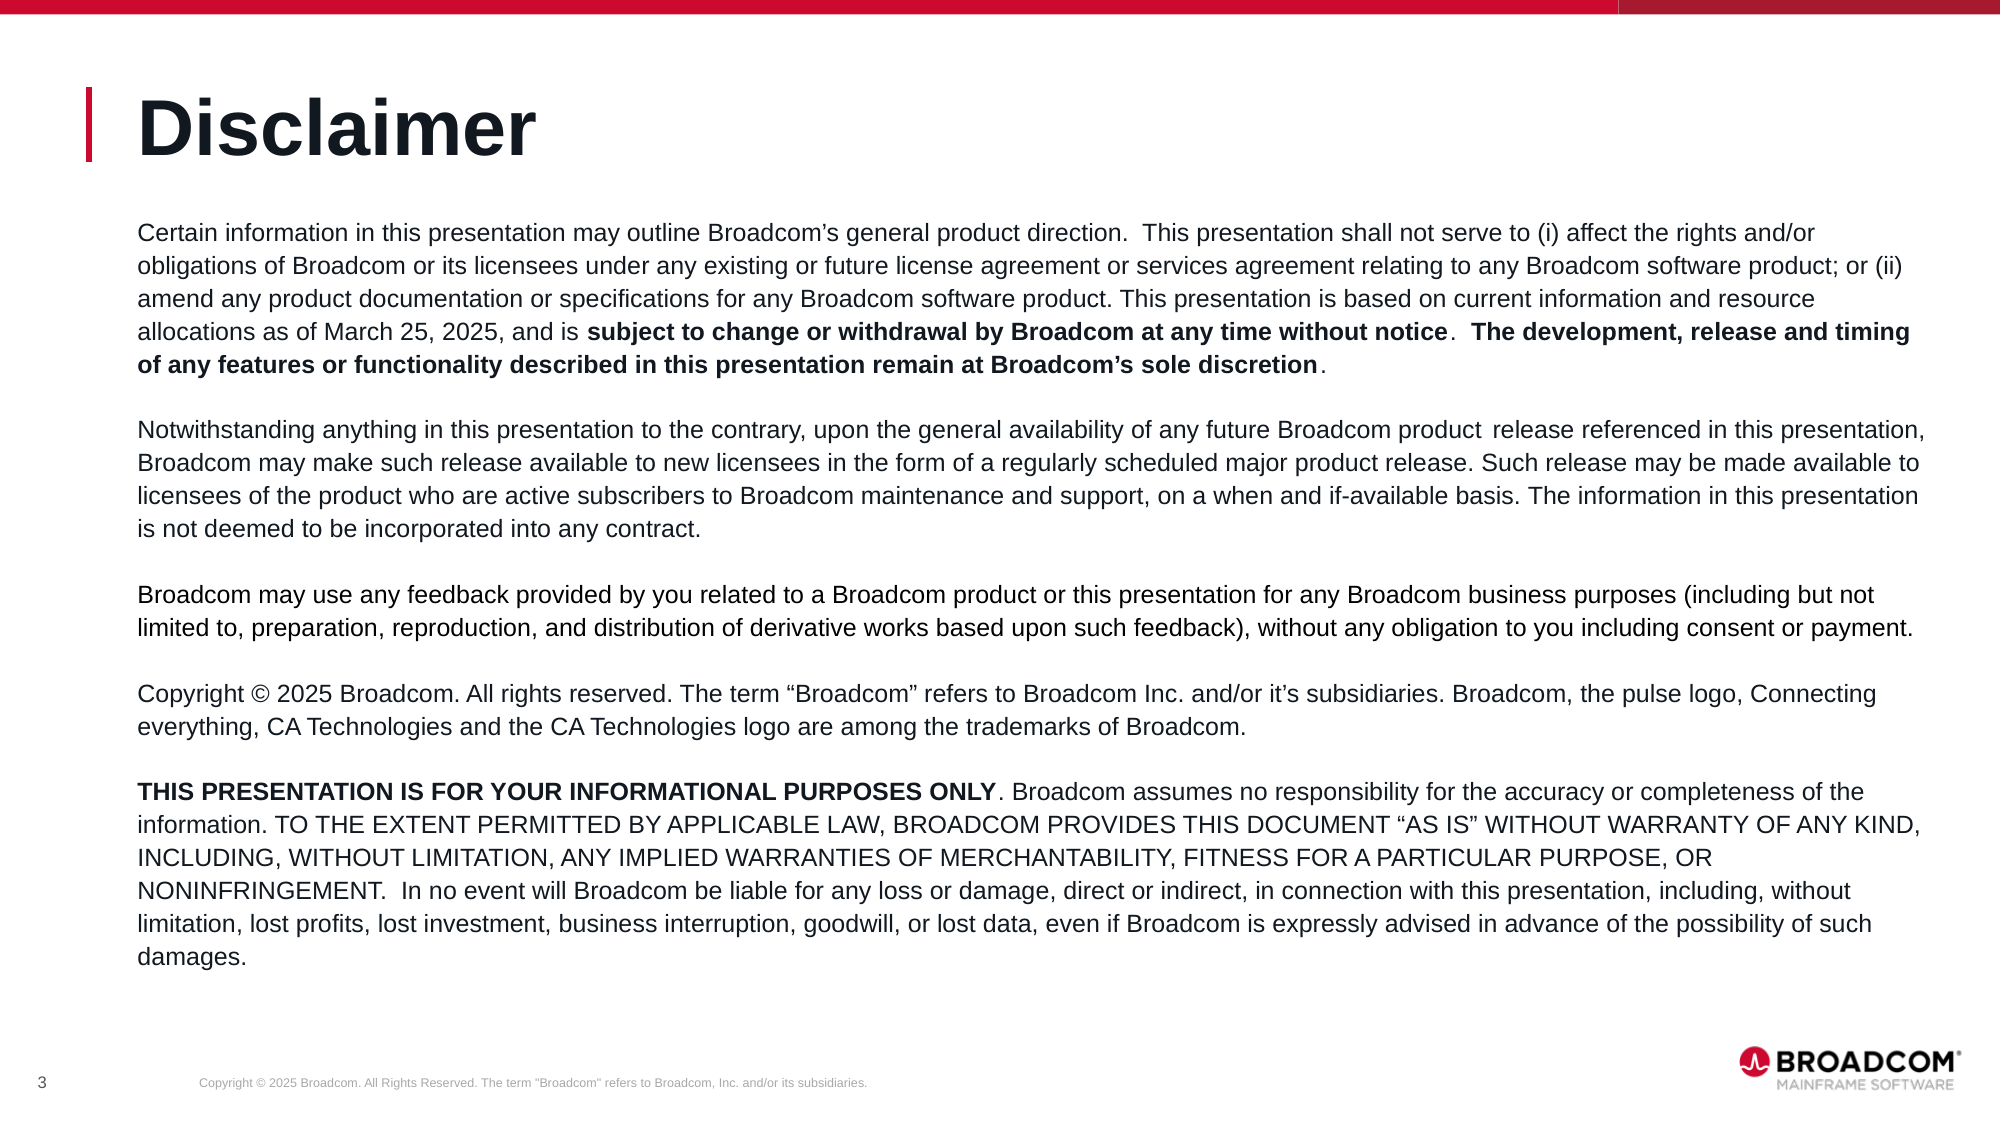

# Disclaimer
Certain information in this presentation may outline Broadcom’s general product direction.  This presentation shall not serve to (i) affect the rights and/or obligations of Broadcom or its licensees under any existing or future license agreement or services agreement relating to any Broadcom software product; or (ii) amend any product documentation or specifications for any Broadcom software product. This presentation is based on current information and resource allocations as of March 25, 2025, and is subject to change or withdrawal by Broadcom at any time without notice.  The development, release and timing of any features or functionality described in this presentation remain at Broadcom’s sole discretion.

Notwithstanding anything in this presentation to the contrary, upon the general availability of any future Broadcom product release referenced in this presentation, Broadcom may make such release available to new licensees in the form of a regularly scheduled major product release. Such release may be made available to licensees of the product who are active subscribers to Broadcom maintenance and support, on a when and if-available basis. The information in this presentation is not deemed to be incorporated into any contract.

Broadcom may use any feedback provided by you related to a Broadcom product or this presentation for any Broadcom business purposes (including but not limited to, preparation, reproduction, and distribution of derivative works based upon such feedback), without any obligation to you including consent or payment.

Copyright © 2025 Broadcom. All rights reserved. The term “Broadcom” refers to Broadcom Inc. and/or it’s subsidiaries. Broadcom, the pulse logo, Connecting everything, CA Technologies and the CA Technologies logo are among the trademarks of Broadcom.

THIS PRESENTATION IS FOR YOUR INFORMATIONAL PURPOSES ONLY. Broadcom assumes no responsibility for the accuracy or completeness of the information. TO THE EXTENT PERMITTED BY APPLICABLE LAW, BROADCOM PROVIDES THIS DOCUMENT “AS IS” WITHOUT WARRANTY OF ANY KIND, INCLUDING, WITHOUT LIMITATION, ANY IMPLIED WARRANTIES OF MERCHANTABILITY, FITNESS FOR A PARTICULAR PURPOSE, OR NONINFRINGEMENT.  In no event will Broadcom be liable for any loss or damage, direct or indirect, in connection with this presentation, including, without limitation, lost profits, lost investment, business interruption, goodwill, or lost data, even if Broadcom is expressly advised in advance of the possibility of such damages.